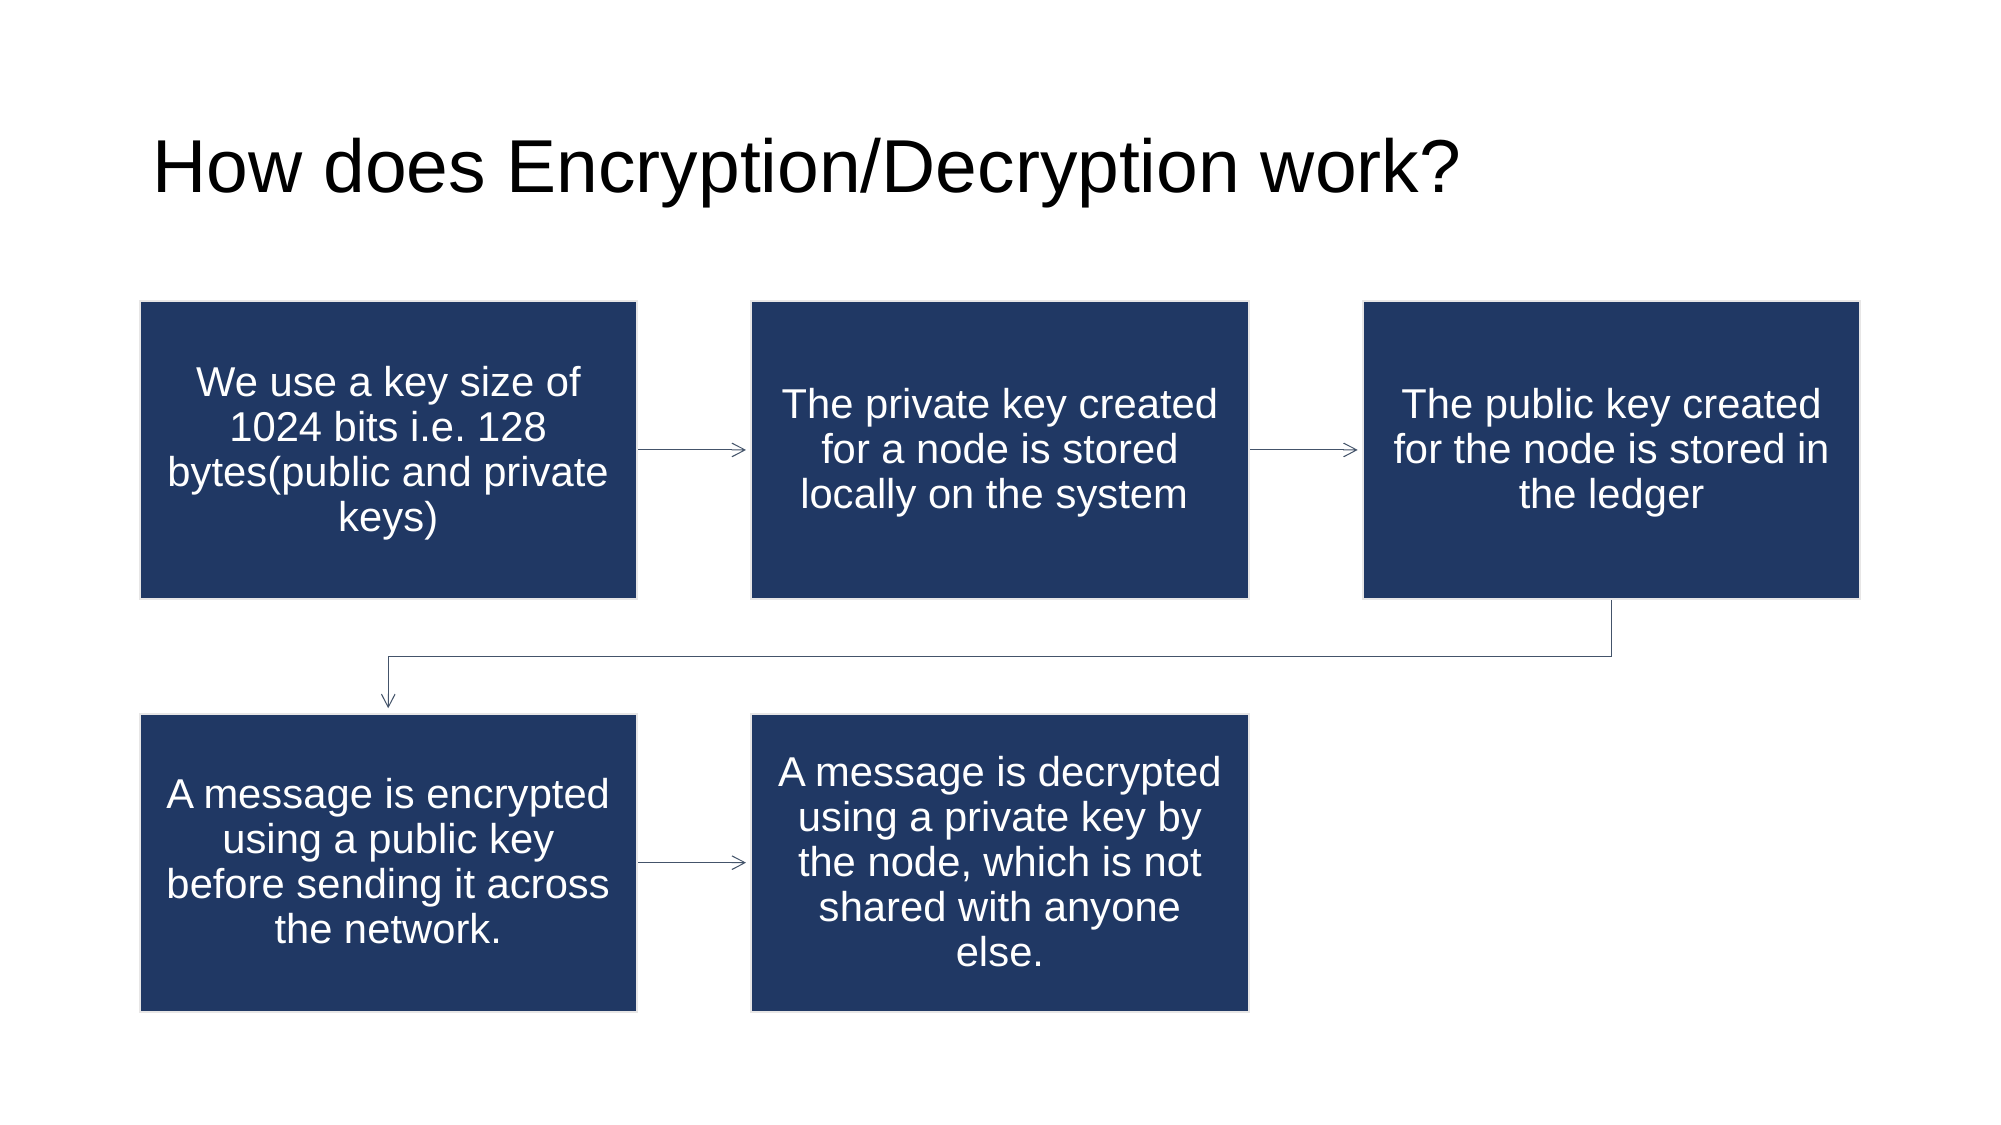

# How does Encryption/Decryption work?

We use a key size of 1024 bits i.e. 128 bytes(public and private keys)

The private key created for a node is stored locally on the system

The public key created for the node is stored in the ledger

A message is encrypted using a public key before sending it across the network.
A message is decrypted using a private key by the node, which is not shared with anyone else.